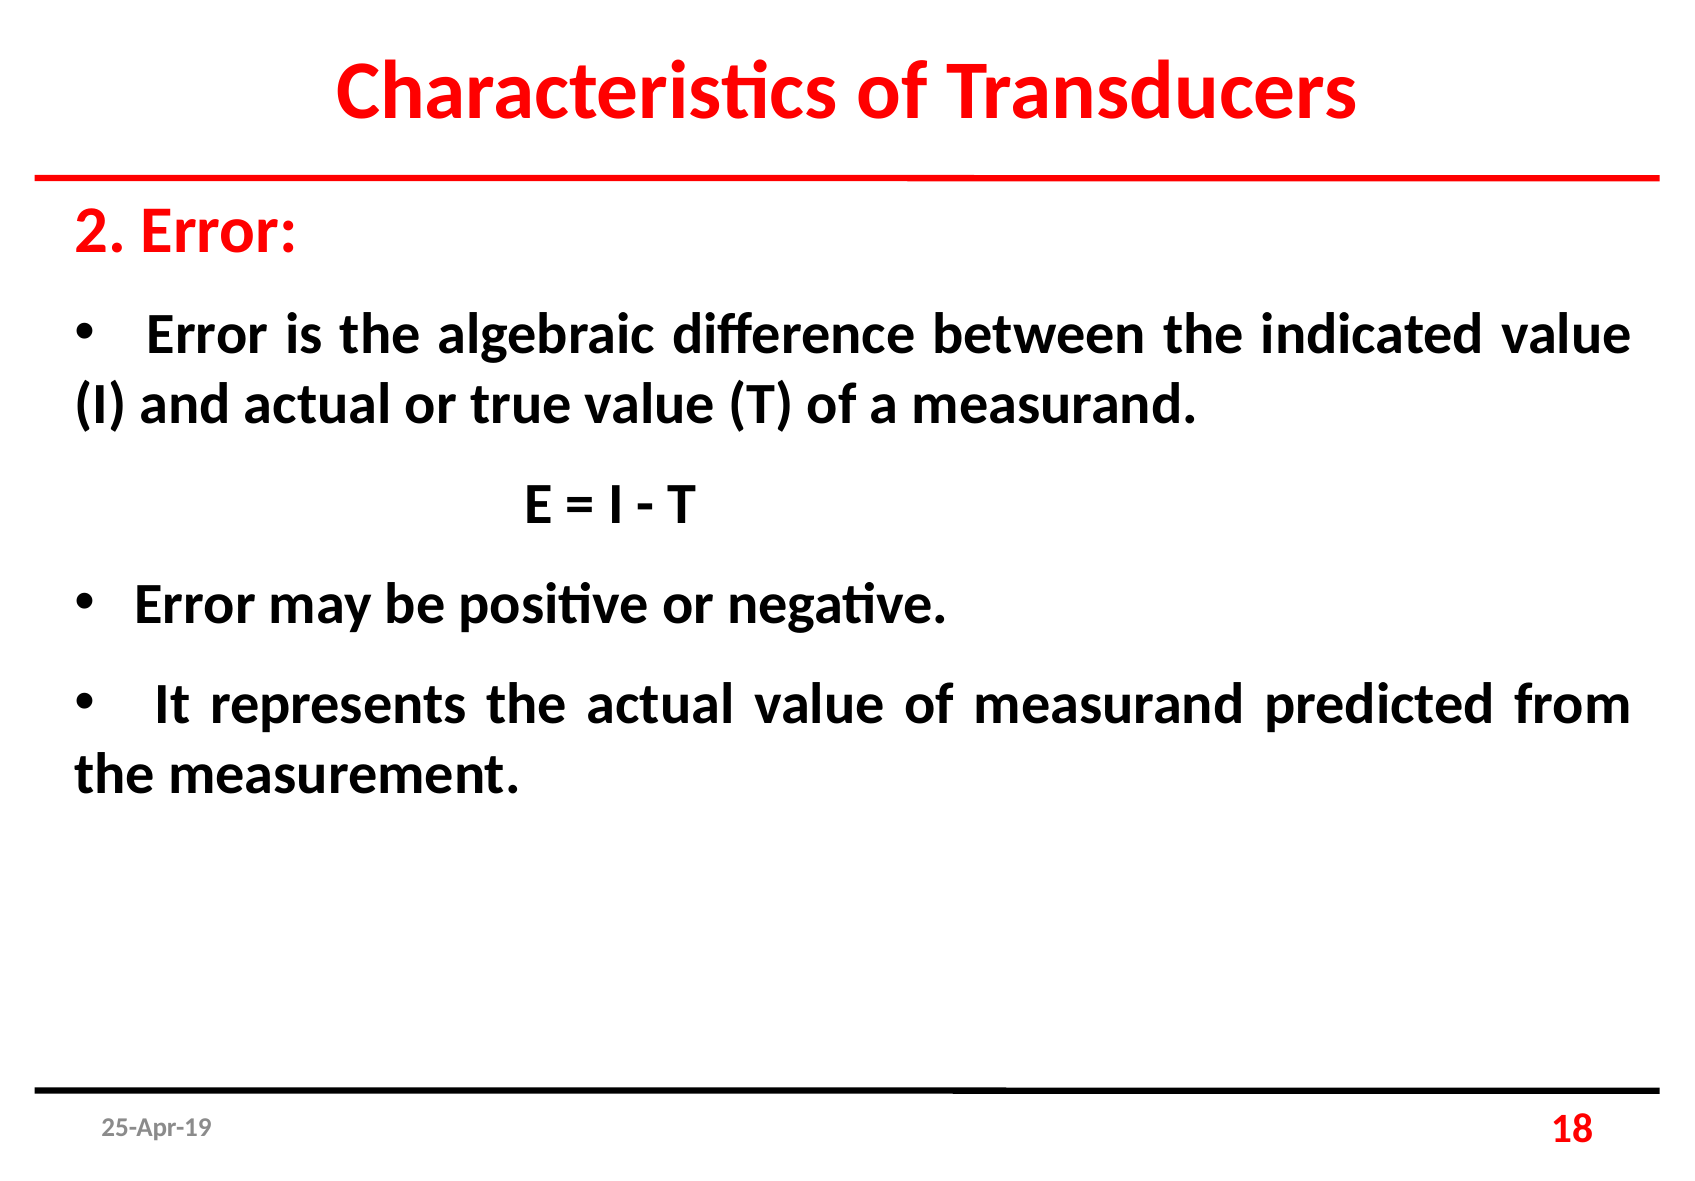

Characteristics of Transducers
2. Error:

   Error is the algebraic difference between the indicated value (I) and actual or true value (T) of a measurand.

			E = I - T

   Error may be positive or negative.

   It represents the actual value of measurand predicted from the measurement.
25-Apr-19
18